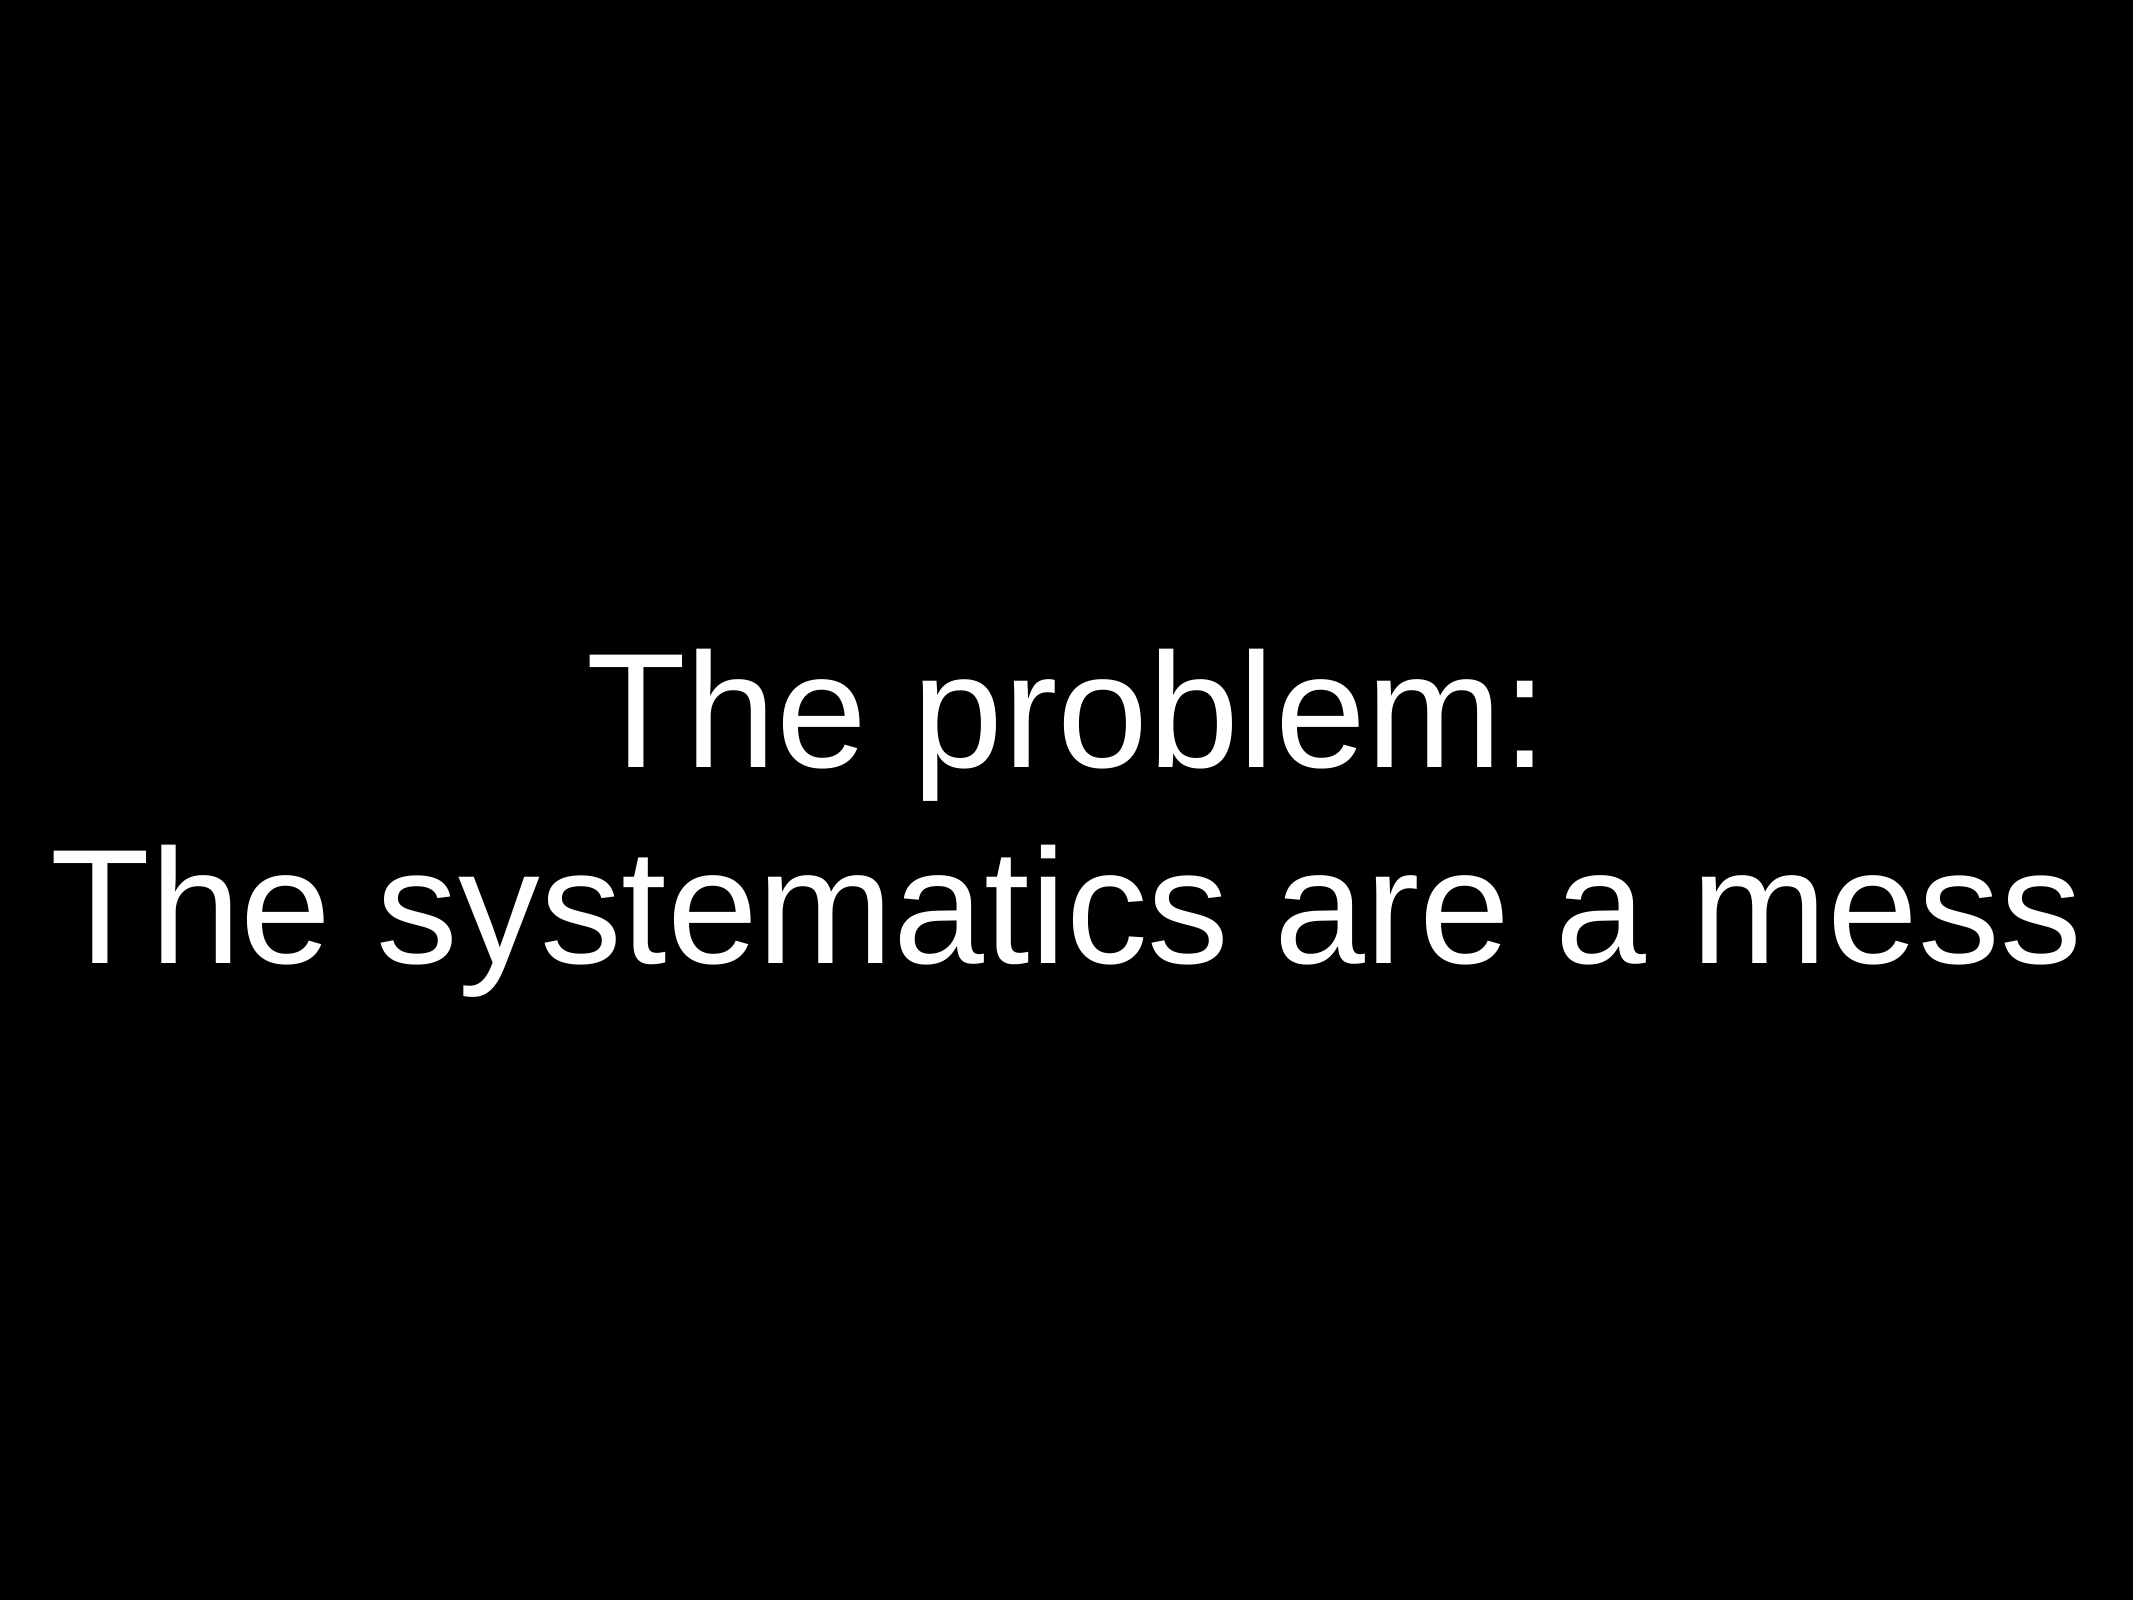

The problem:
The systematics are a mess